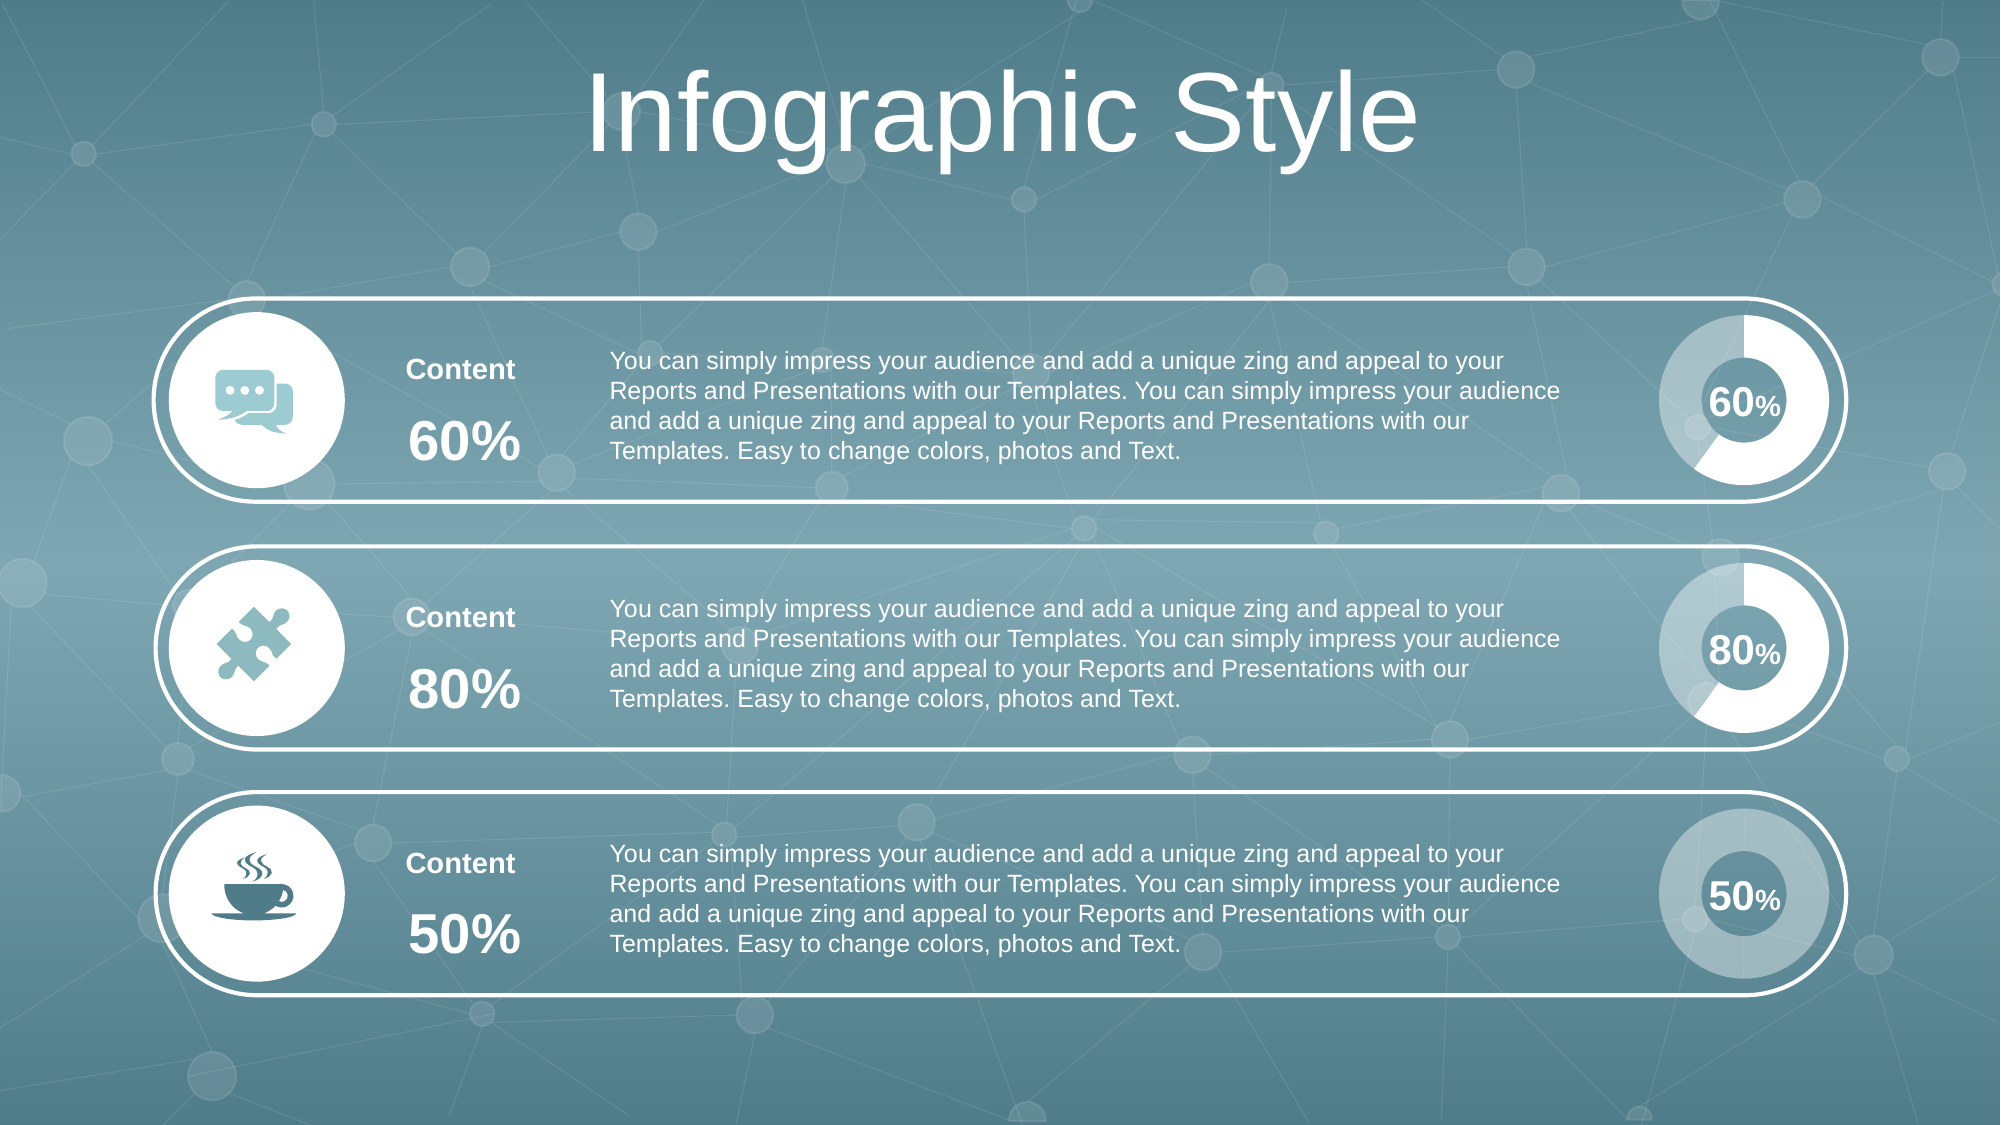

Infographic Style

### Chart

| Category | Sales |
|---|---|
| 1st Qtr | 60.0 |
| 2nd Qtr | 40.0 |
You can simply impress your audience and add a unique zing and appeal to your Reports and Presentations with our Templates. You can simply impress your audience and add a unique zing and appeal to your Reports and Presentations with our Templates. Easy to change colors, photos and Text.
Content
60%
60%

### Chart

| Category | Sales |
|---|---|
| 1st Qtr | 60.0 |
| 2nd Qtr | 40.0 |
You can simply impress your audience and add a unique zing and appeal to your Reports and Presentations with our Templates. You can simply impress your audience and add a unique zing and appeal to your Reports and Presentations with our Templates. Easy to change colors, photos and Text.
Content
80%

80%

### Chart

| Category | Sales |
|---|---|
| 1st Qtr | 50.0 |
| 2nd Qtr | 50.0 |
You can simply impress your audience and add a unique zing and appeal to your Reports and Presentations with our Templates. You can simply impress your audience and add a unique zing and appeal to your Reports and Presentations with our Templates. Easy to change colors, photos and Text.
Content
50%

50%